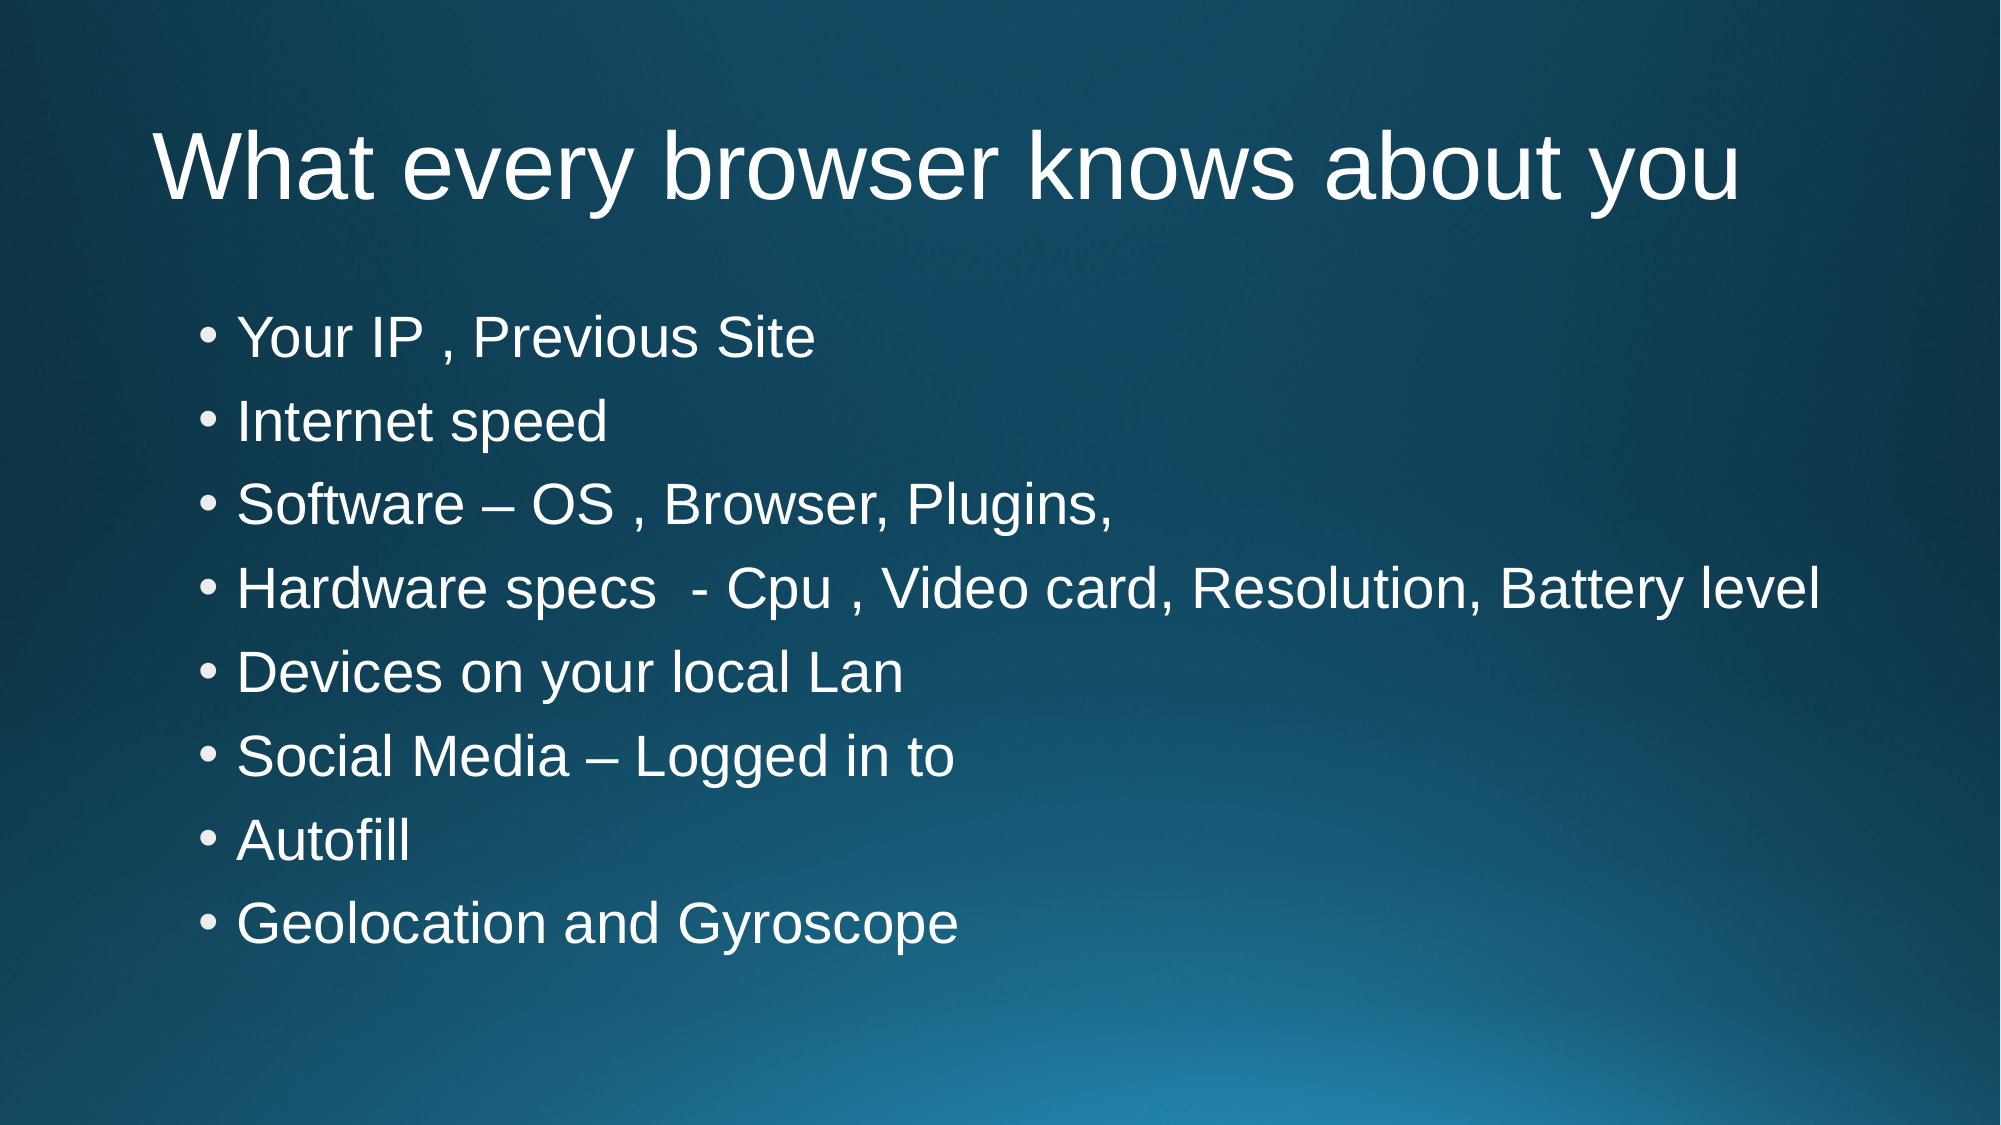

# What every browser knows about you
Your IP , Previous Site
Internet speed
Software – OS , Browser, Plugins,
Hardware specs  - Cpu , Video card, Resolution, Battery level
Devices on your local Lan
Social Media – Logged in to
Autofill
Geolocation and Gyroscope